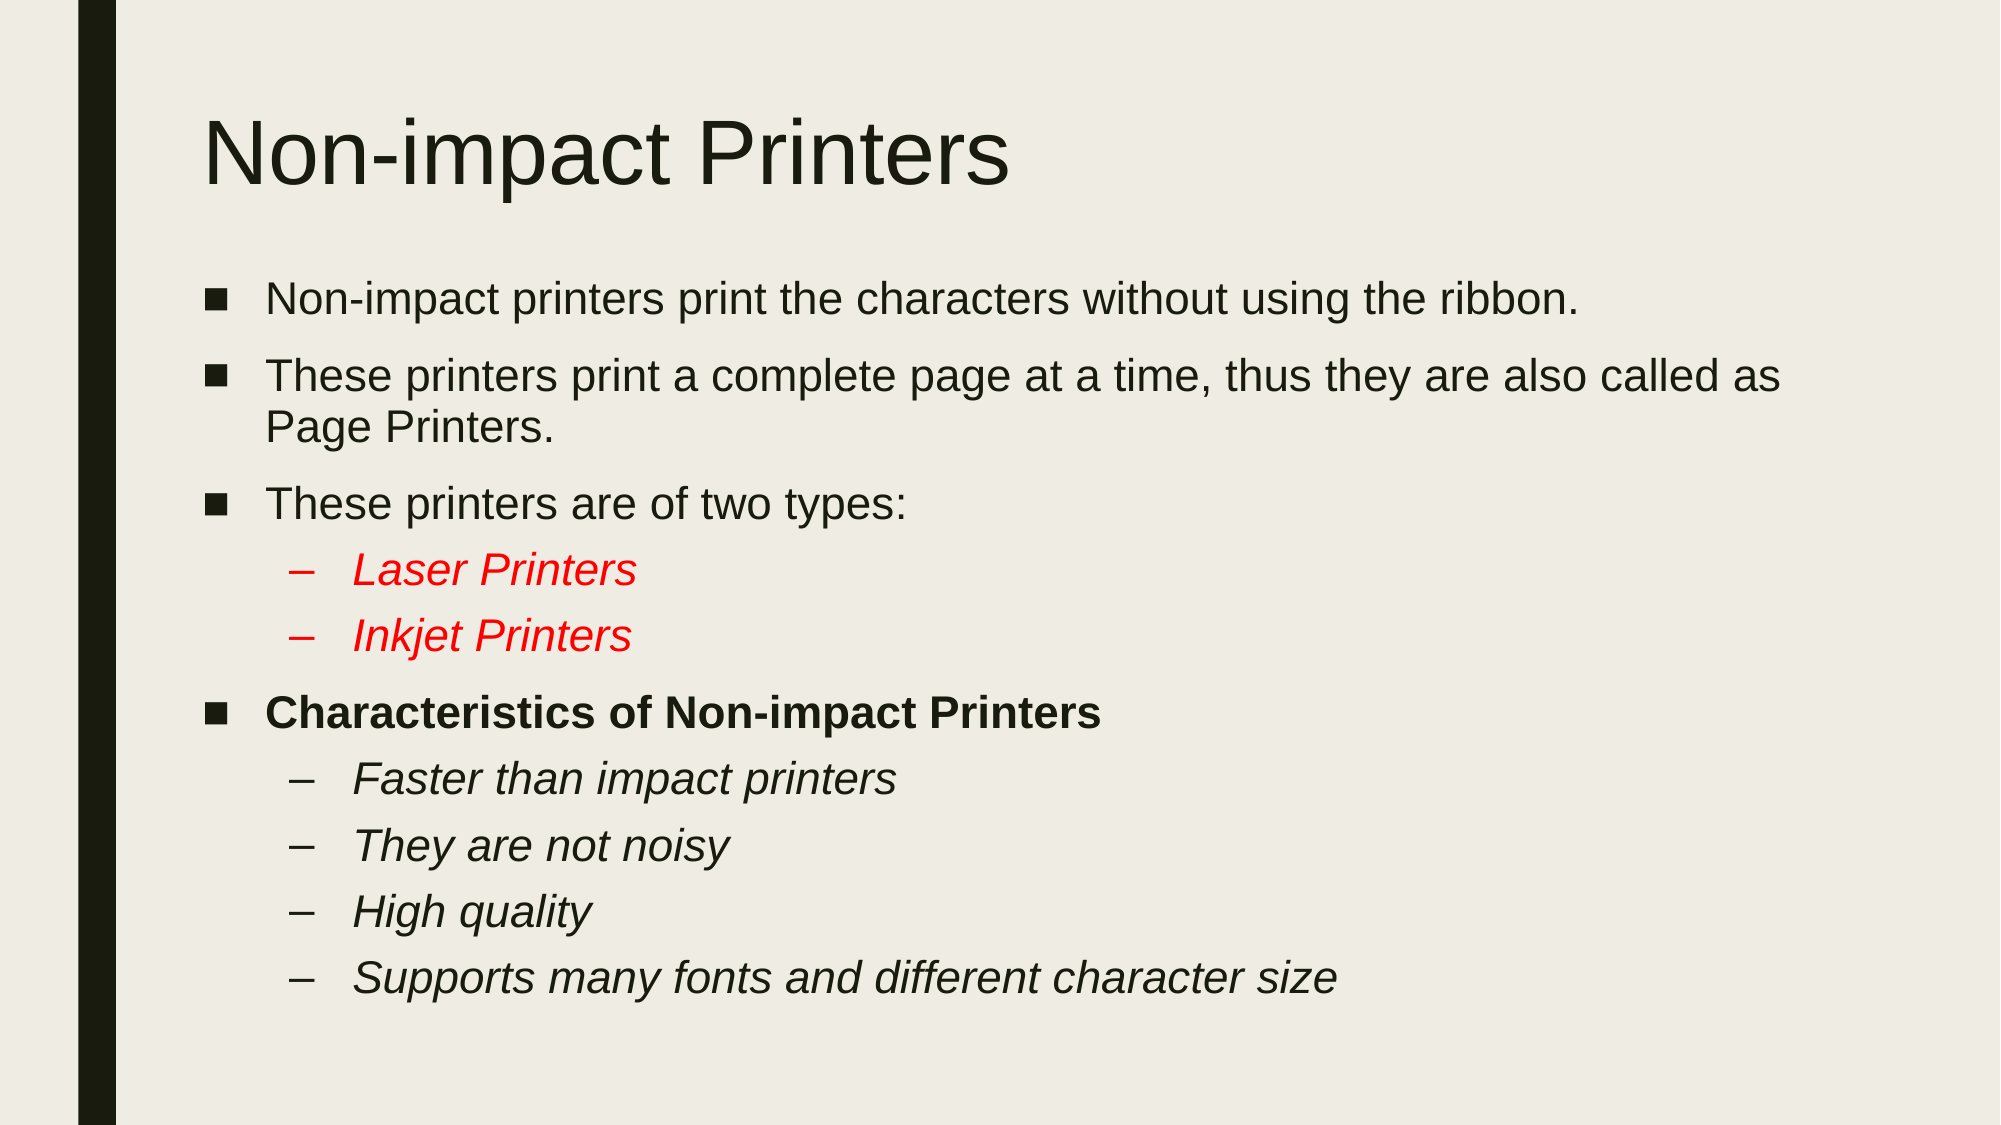

# Non-impact Printers
Non-impact printers print the characters without using the ribbon.
These printers print a complete page at a time, thus they are also called as Page Printers.
These printers are of two types:
Laser Printers
Inkjet Printers
Characteristics of Non-impact Printers
Faster than impact printers
They are not noisy
High quality
Supports many fonts and different character size